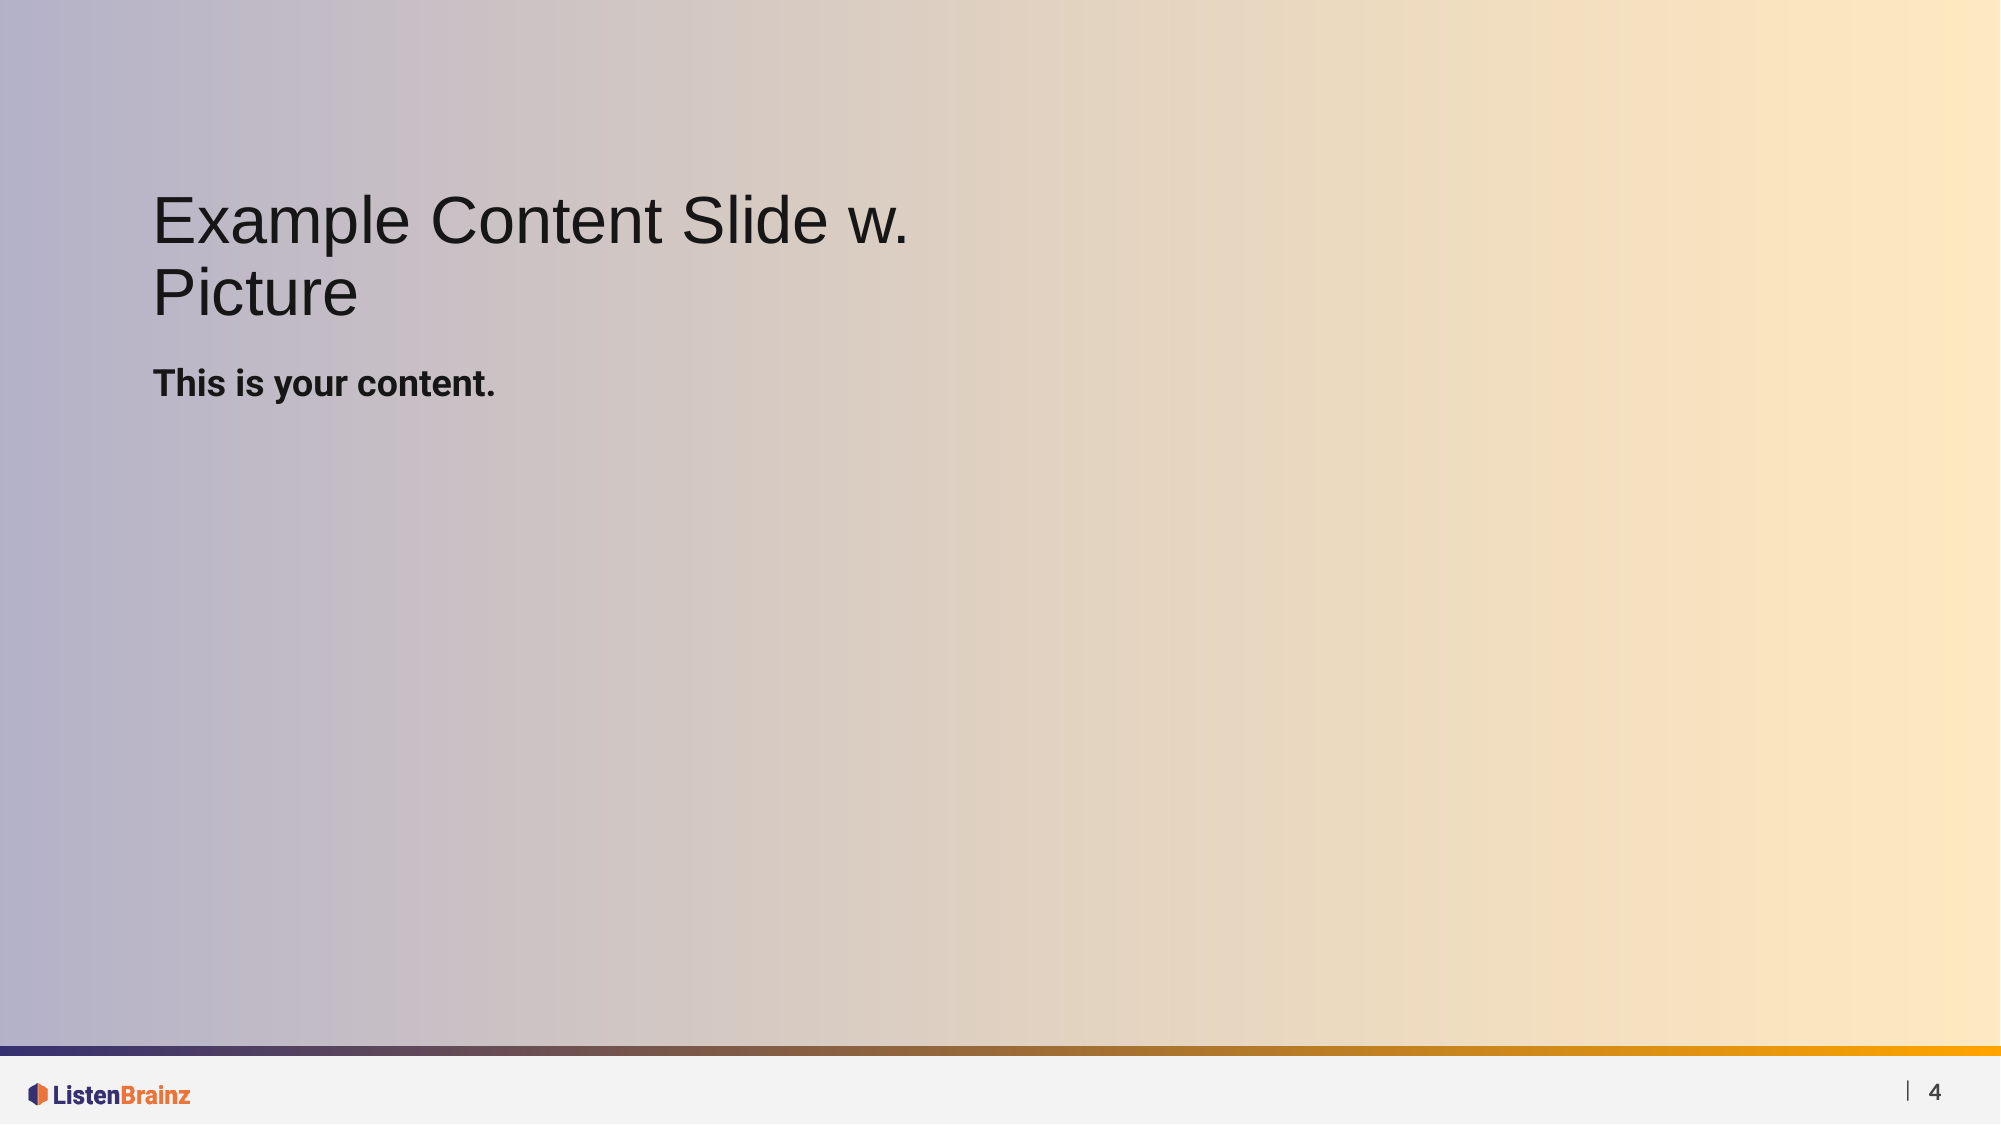

# Example Content Slide w. Picture
This is your content.